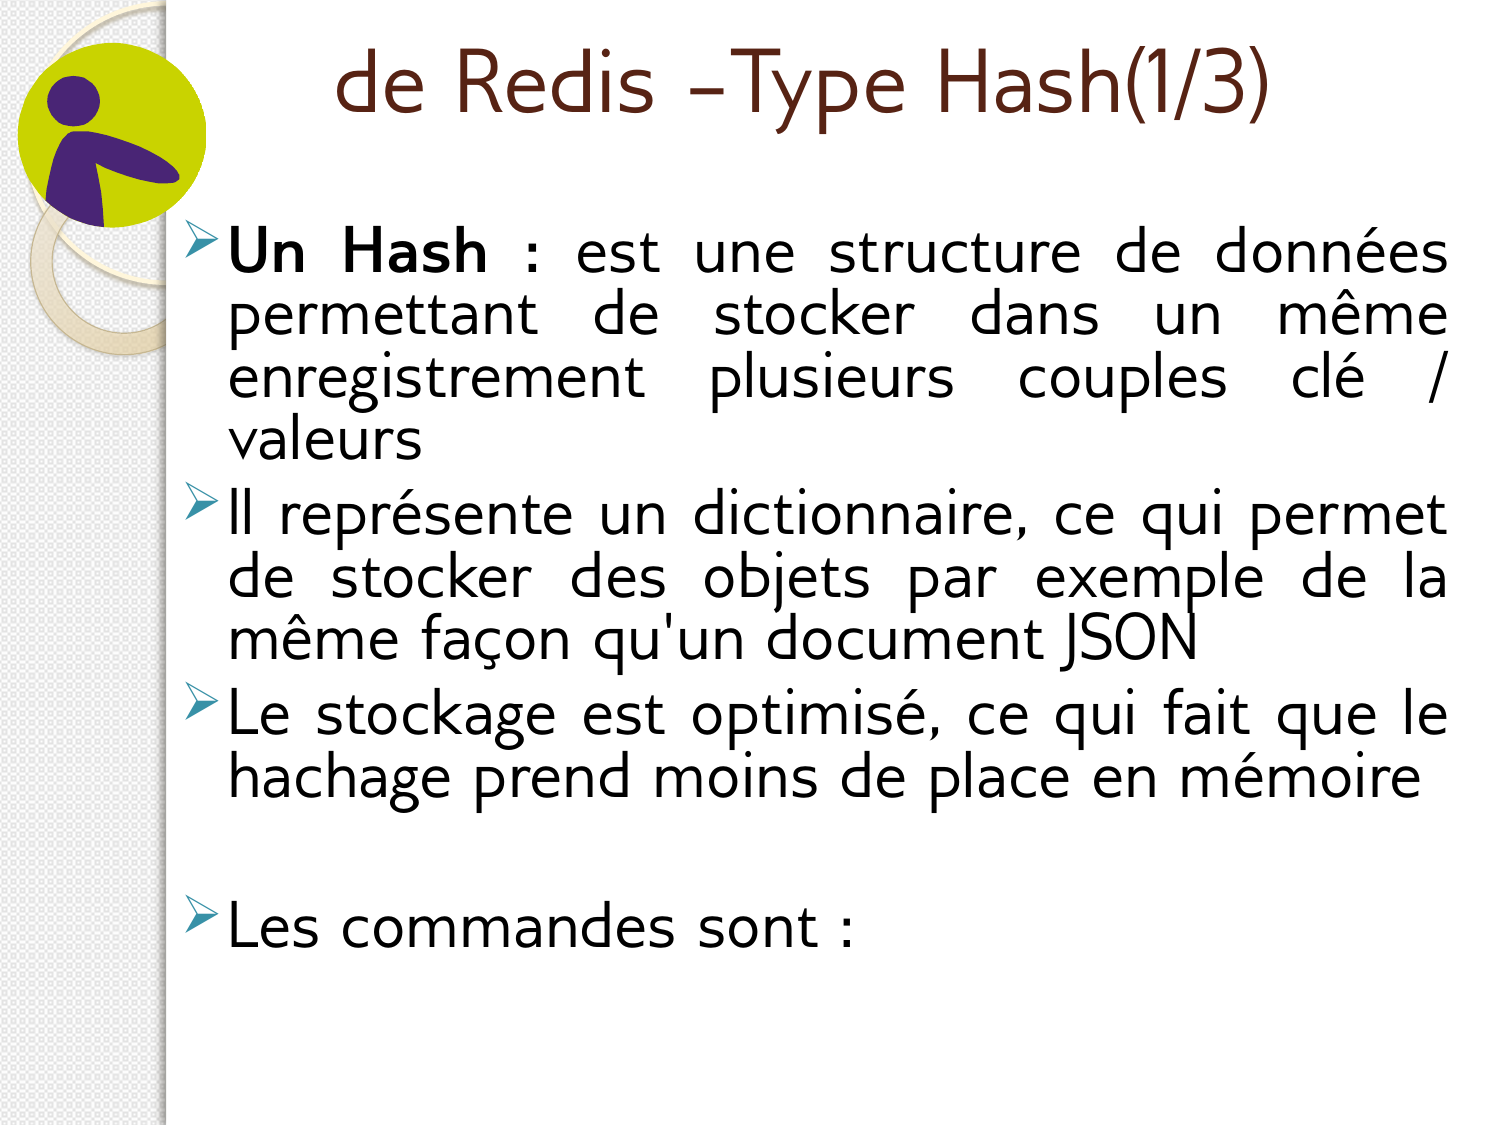

# de Redis –Type Hash(1/3)

Un Hash : est une structure de données permettant de stocker dans un même enregistrement plusieurs couples clé / valeurs
Il représente un dictionnaire, ce qui permet de stocker des objets par exemple de la même façon qu'un document JSON
Le stockage est optimisé, ce qui fait que le hachage prend moins de place en mémoire

Les commandes sont :